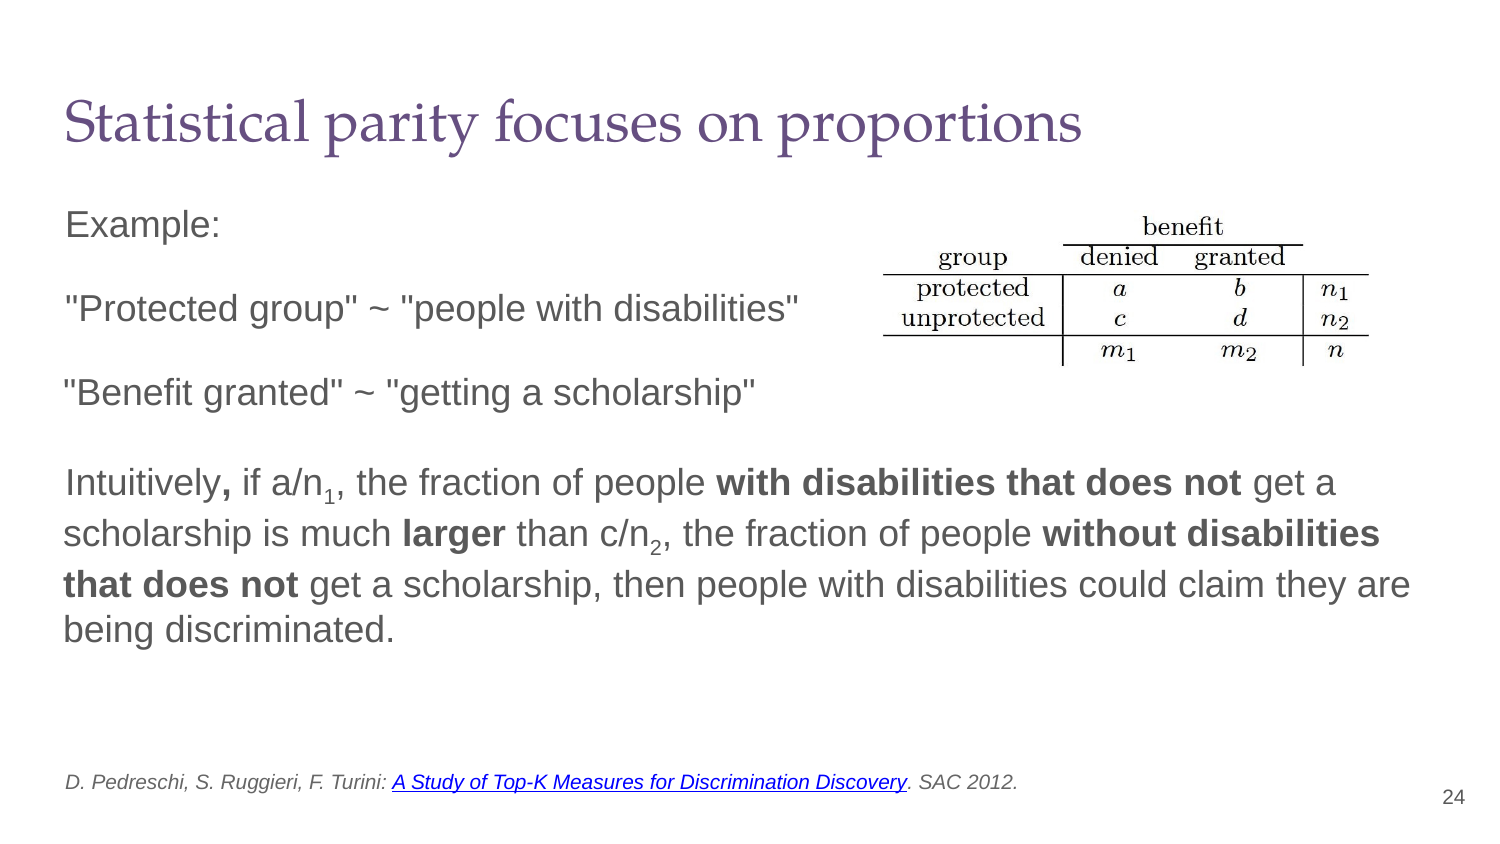

# Statistical parity focuses on proportions
Example:
"Protected group" ~ "people with disabilities"  "Benefit granted" ~ "getting a scholarship"

Intuitively, if a/n1, the fraction of people with disabilities that does not get a scholarship is much larger than c/n2, the fraction of people without disabilities that does not get a scholarship, then people with disabilities could claim they are being discriminated.

D. Pedreschi, S. Ruggieri, F. Turini: A Study of Top-K Measures for Discrimination Discovery. SAC 2012.
24